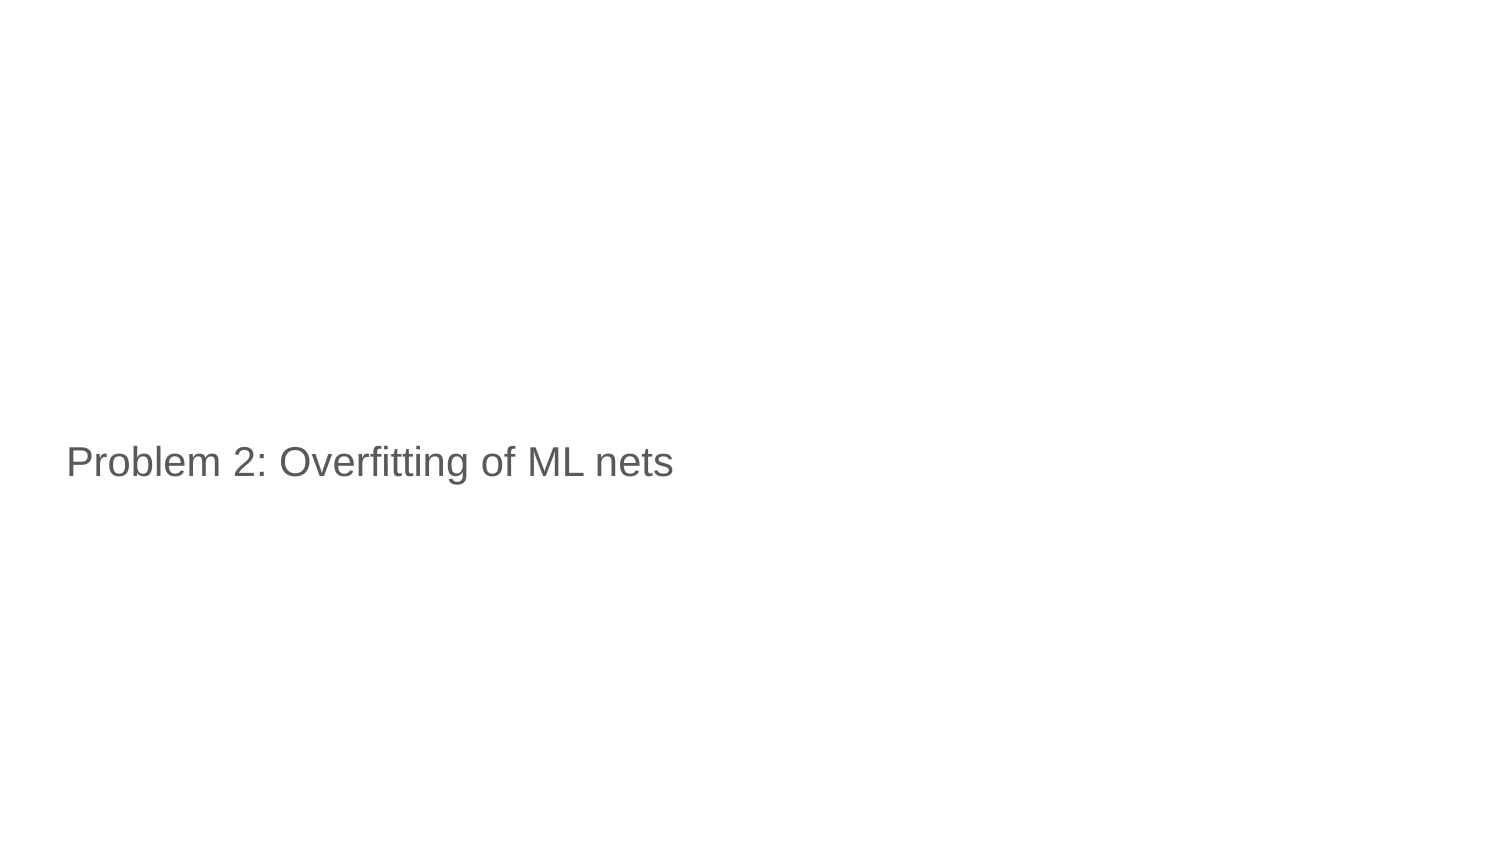

#

Problem 2: Overfitting of ML nets